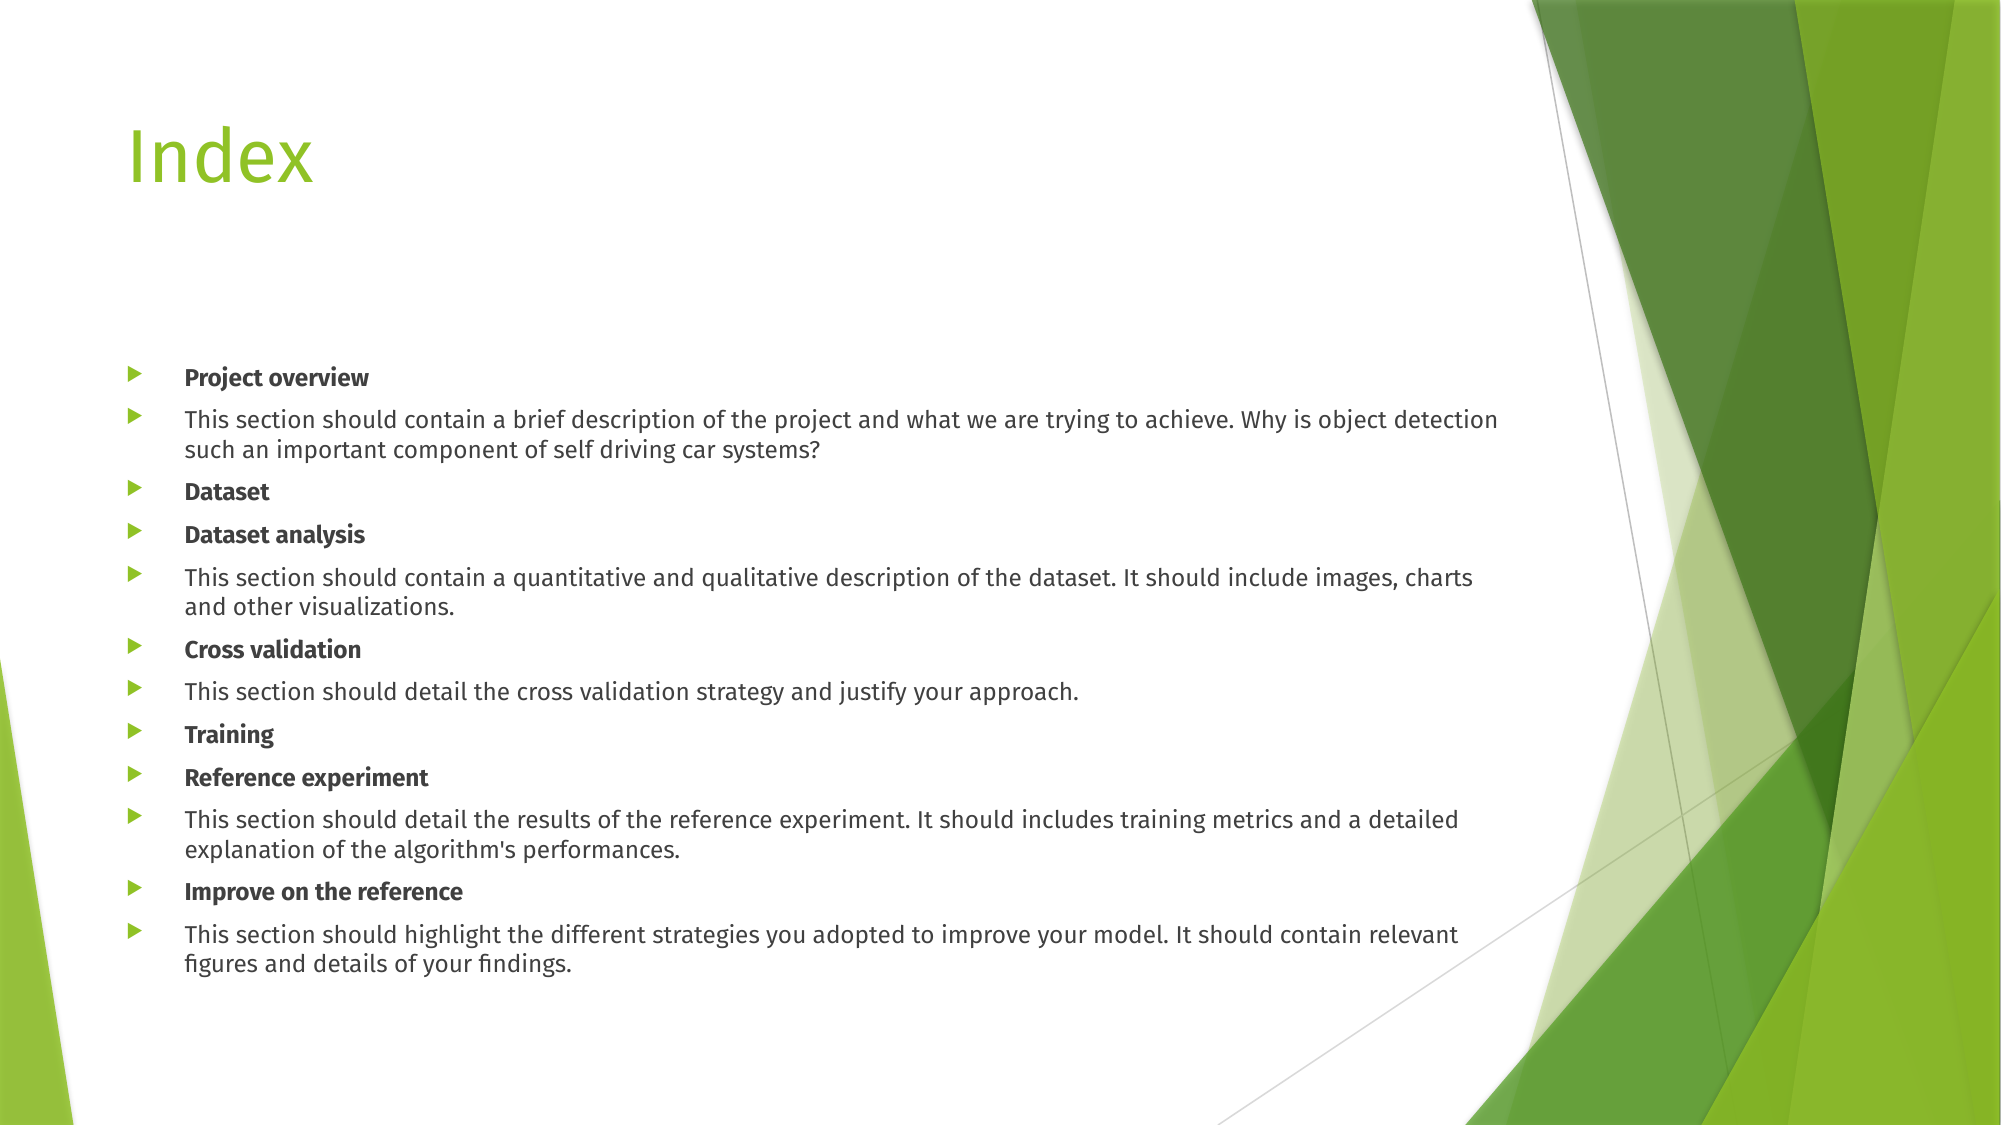

# Index
Project overview
This section should contain a brief description of the project and what we are trying to achieve. Why is object detection such an important component of self driving car systems?
Dataset
Dataset analysis
This section should contain a quantitative and qualitative description of the dataset. It should include images, charts and other visualizations.
Cross validation
This section should detail the cross validation strategy and justify your approach.
Training
Reference experiment
This section should detail the results of the reference experiment. It should includes training metrics and a detailed explanation of the algorithm's performances.
Improve on the reference
This section should highlight the different strategies you adopted to improve your model. It should contain relevant figures and details of your findings.